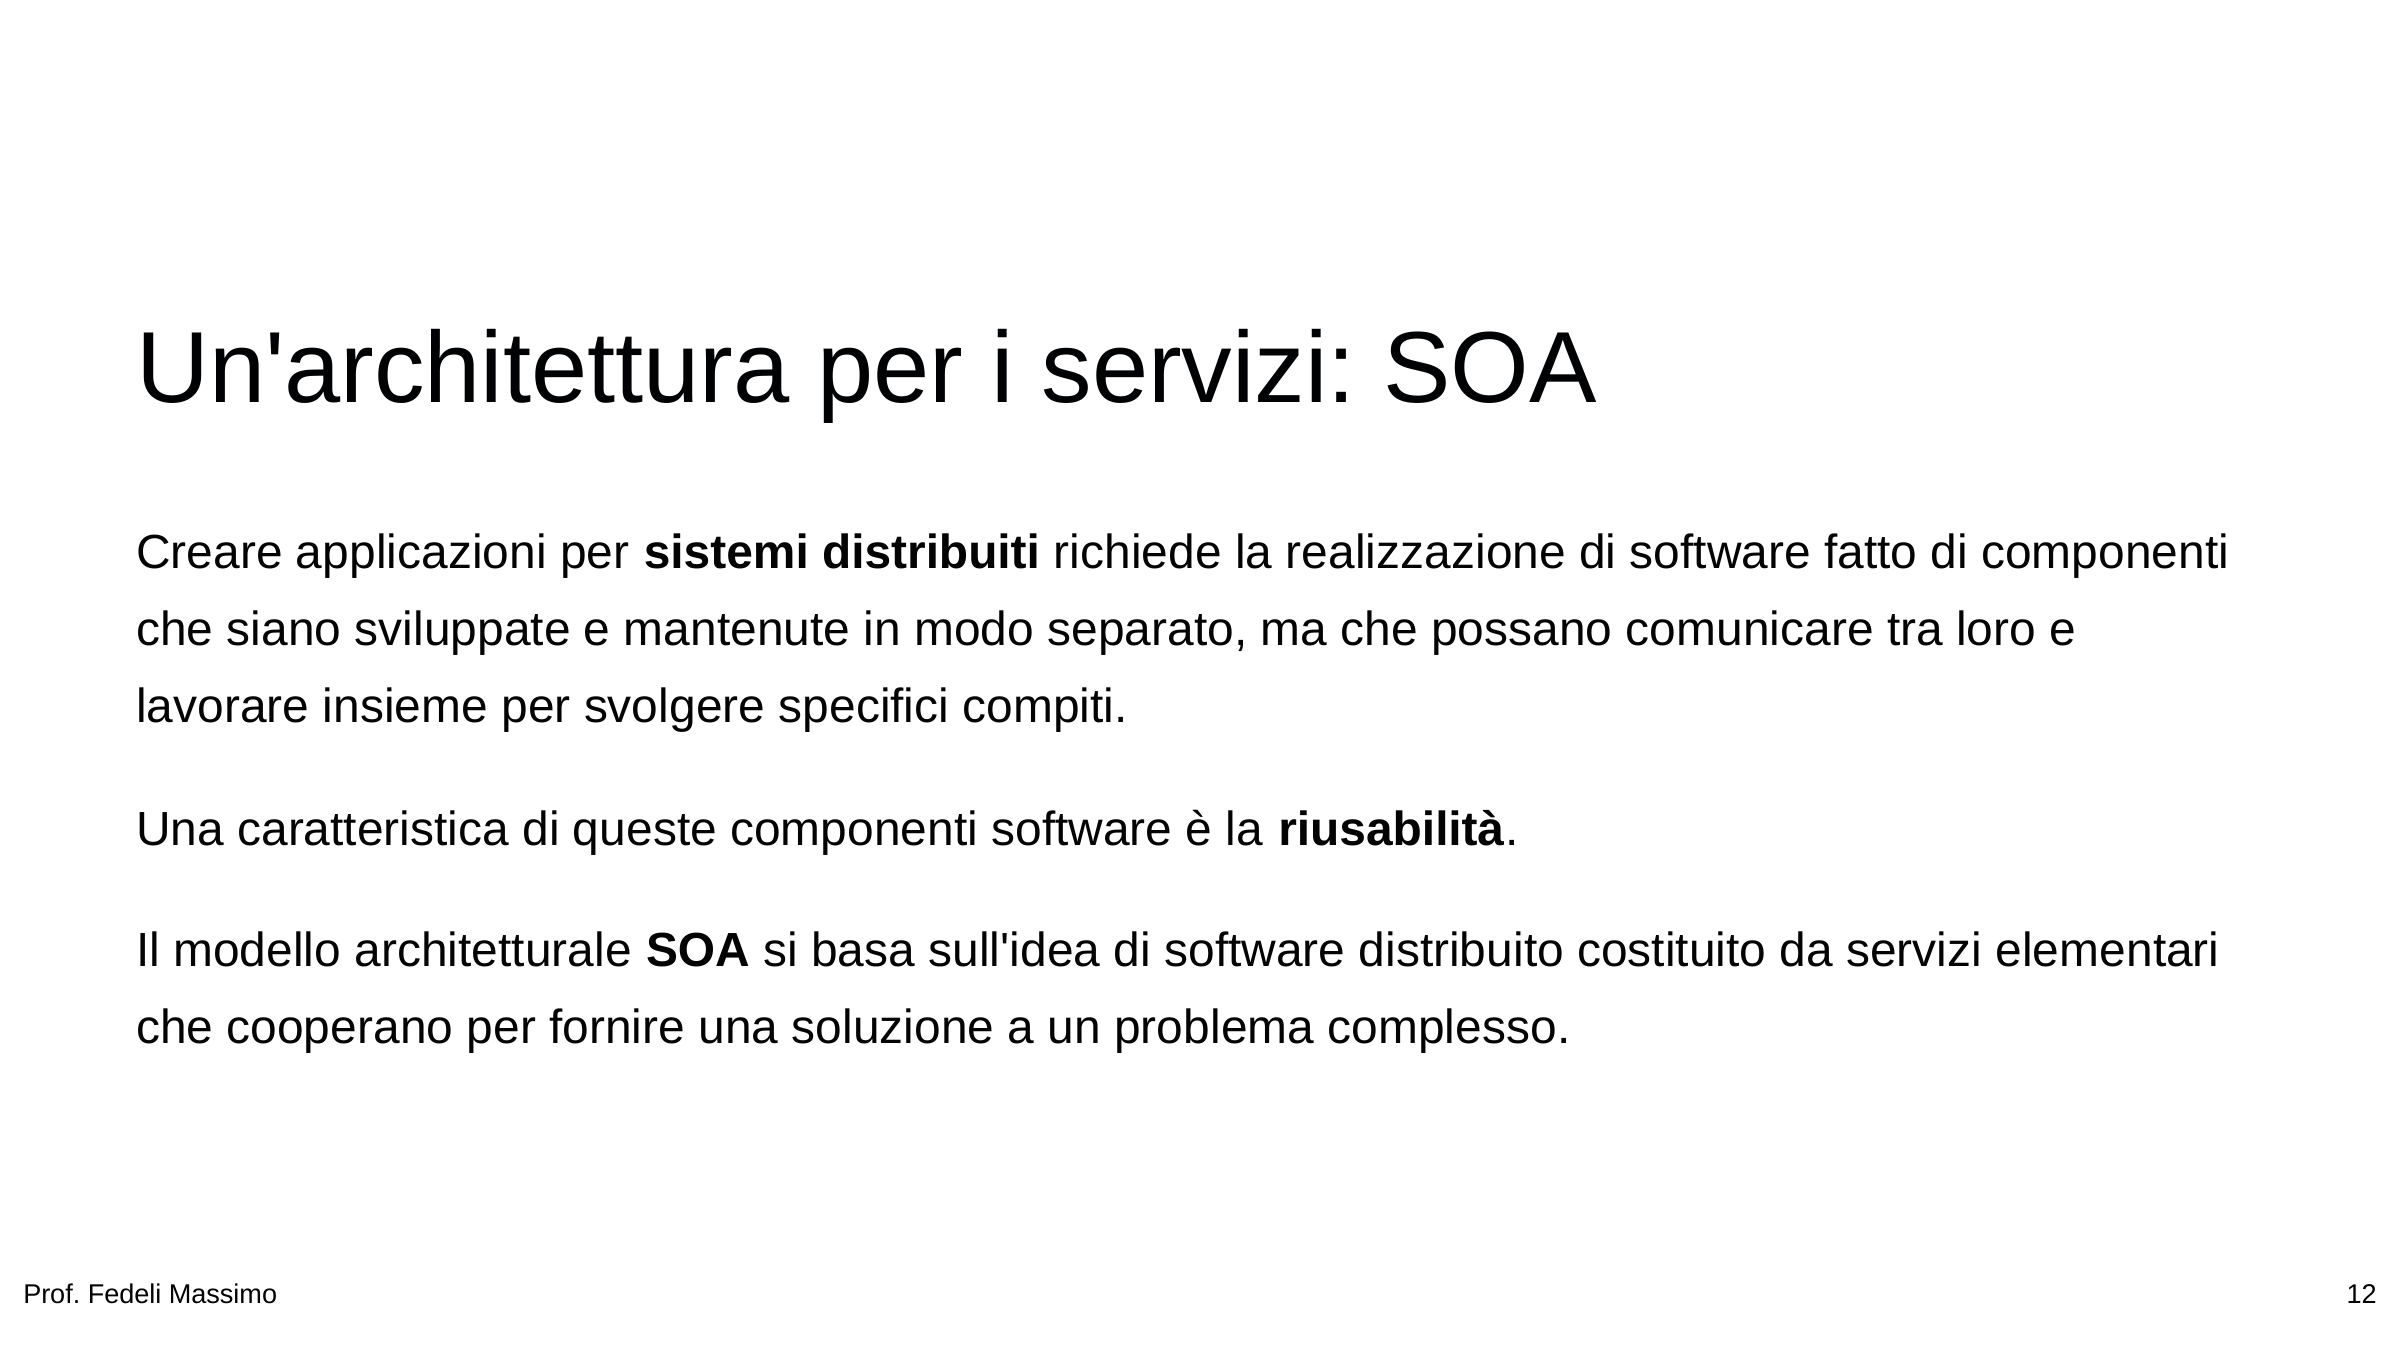

Un'architettura per i servizi: SOA
Creare applicazioni per sistemi distribuiti richiede la realizzazione di software fatto di componenti che siano sviluppate e mantenute in modo separato, ma che possano comunicare tra loro e lavorare insieme per svolgere specifici compiti.
Una caratteristica di queste componenti software è la riusabilità.
Il modello architetturale SOA si basa sull'idea di software distribuito costituito da servizi elementari che cooperano per fornire una soluzione a un problema complesso.
Prof. Fedeli Massimo
12